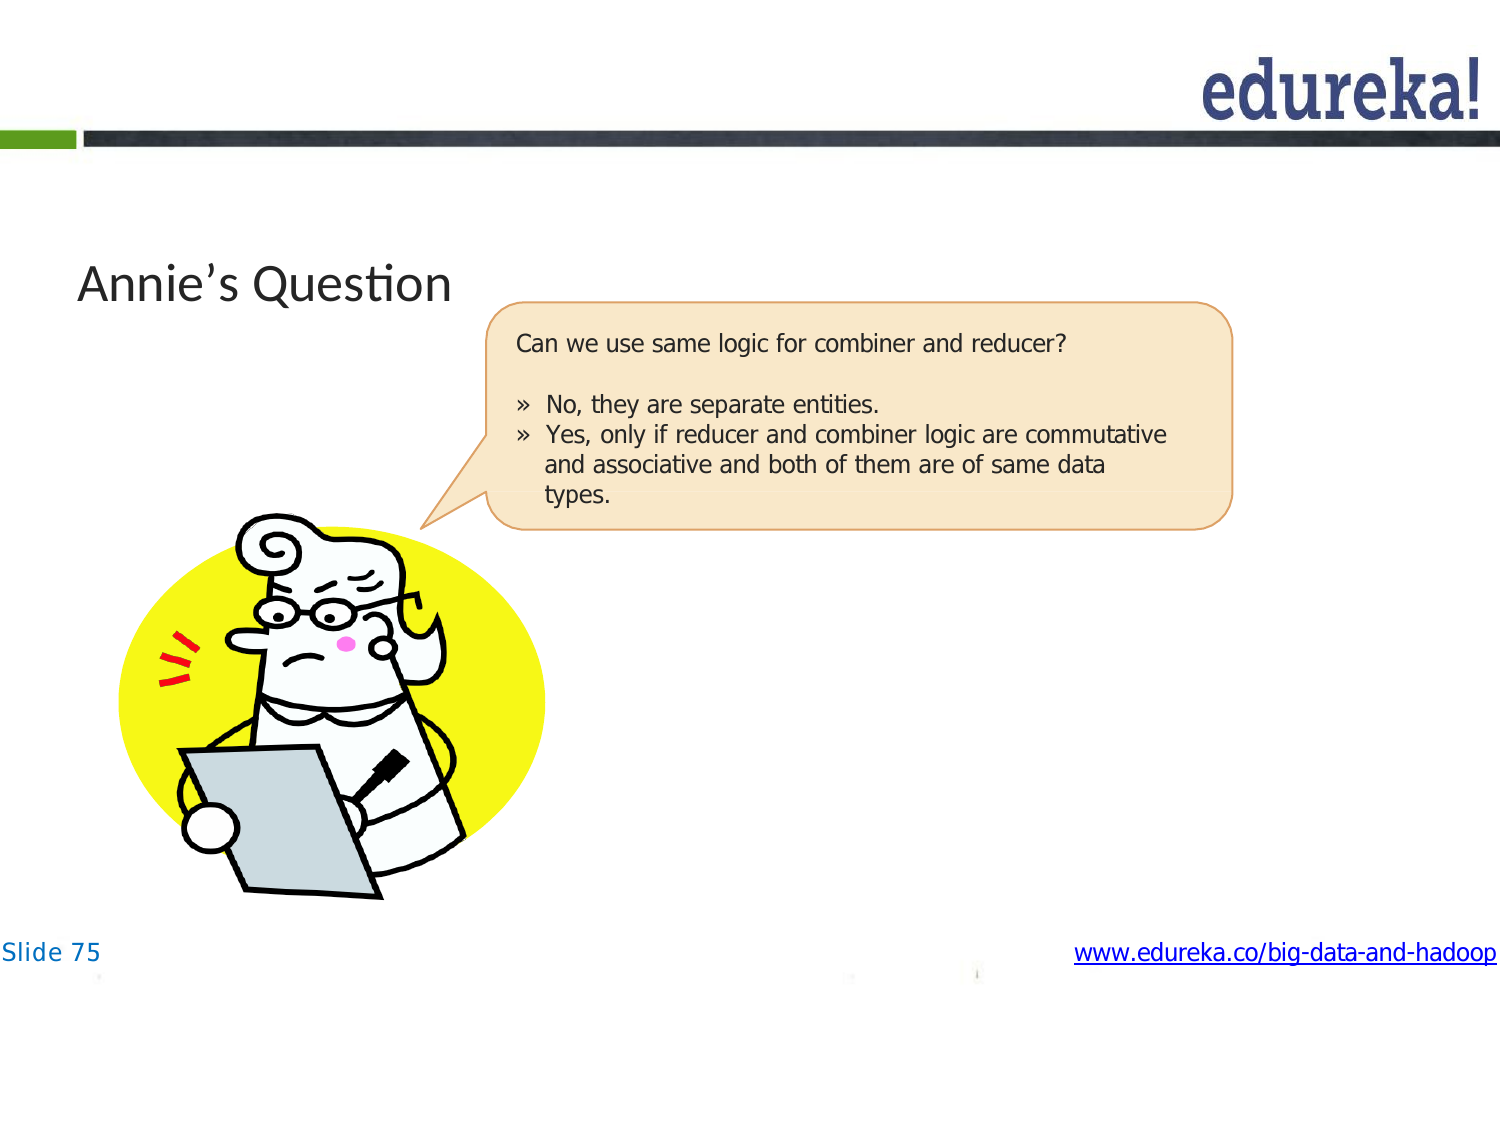

# Annie’s Question

Can we use same logic for combiner and reducer?

»  No, they are separate entities.
»  Yes, only if reducer and combiner logic are commutative and associative and both of them are of same data types.

Slide 75
www.edureka.co/big-data-and-hadoop